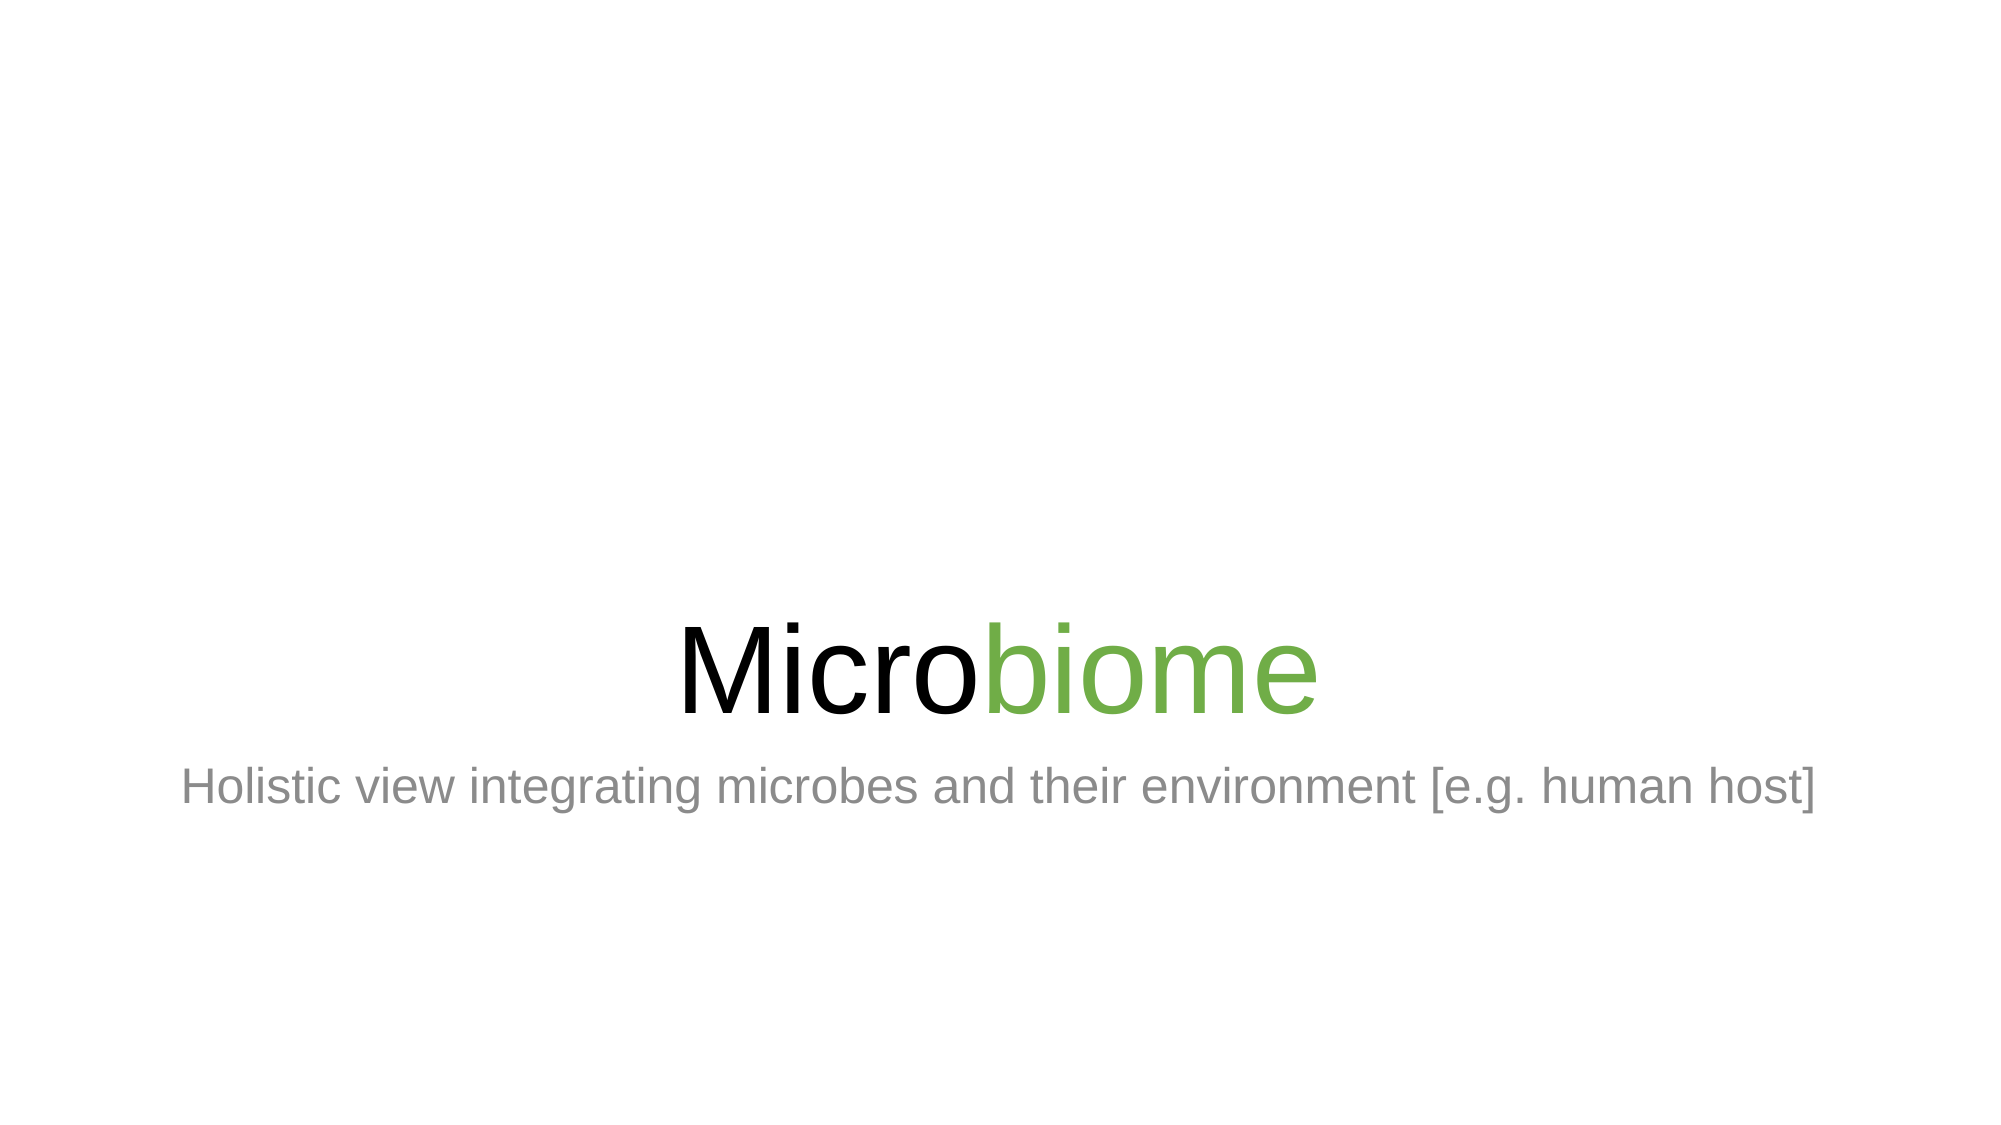

# Microbiome
Holistic view integrating microbes and their environment [e.g. human host]